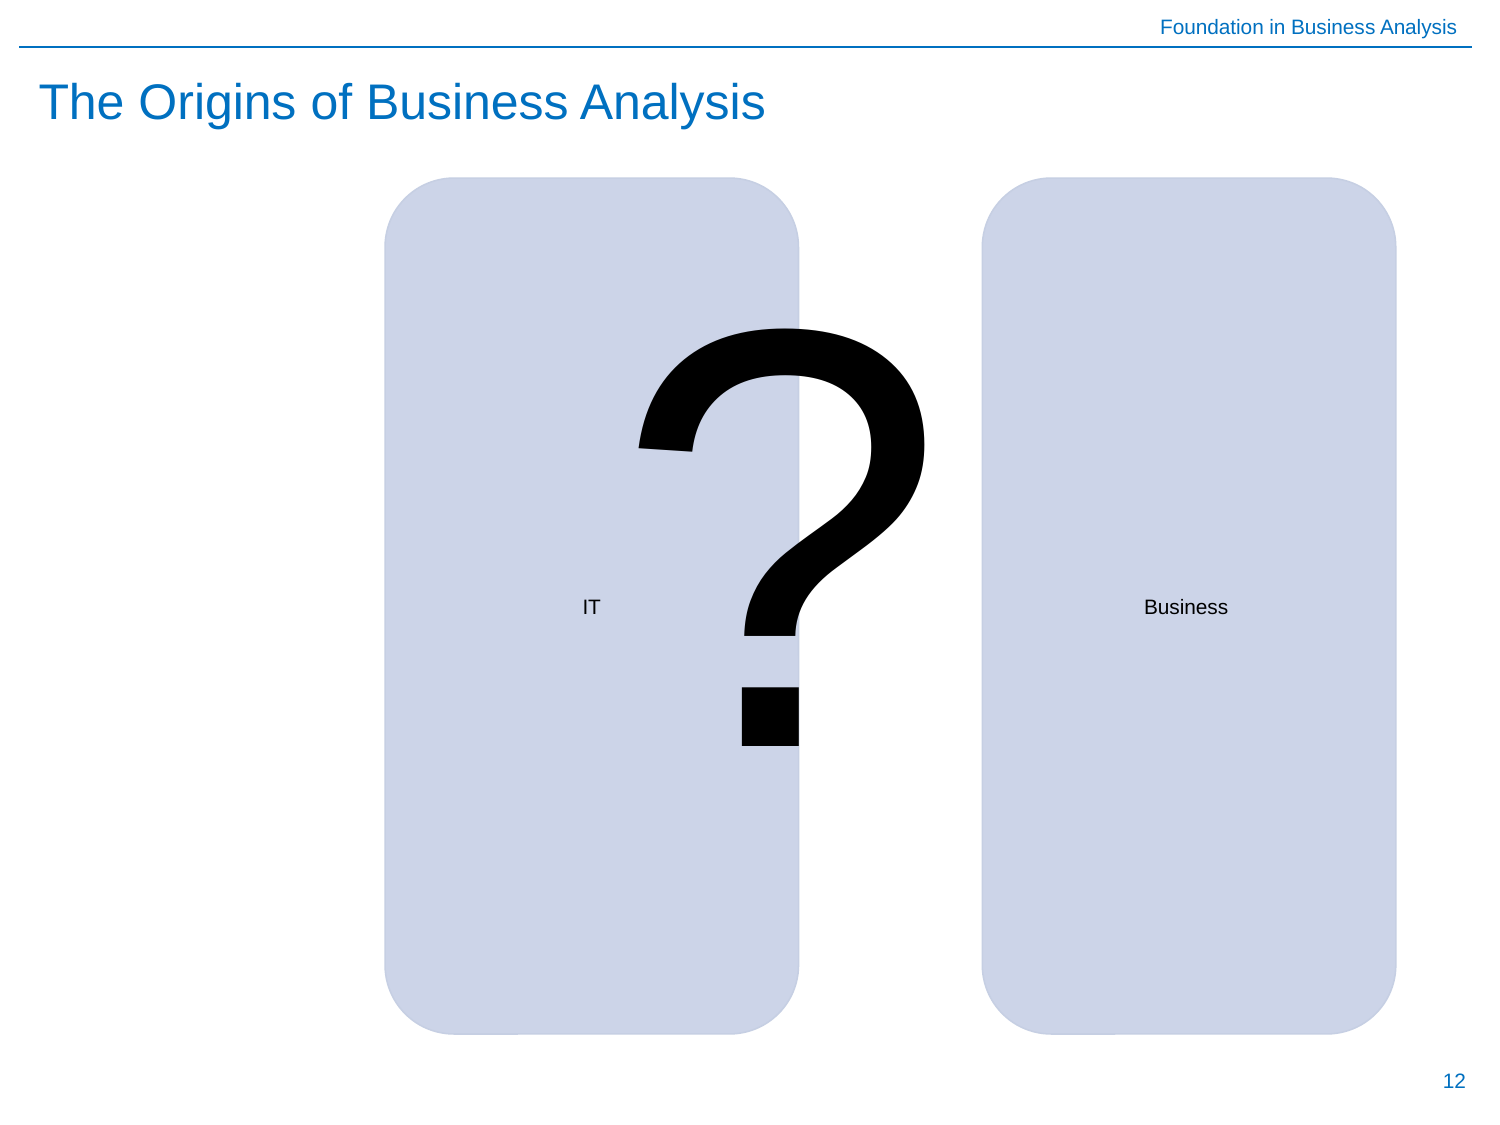

# The Origins of Business Analysis
?
IT
Business